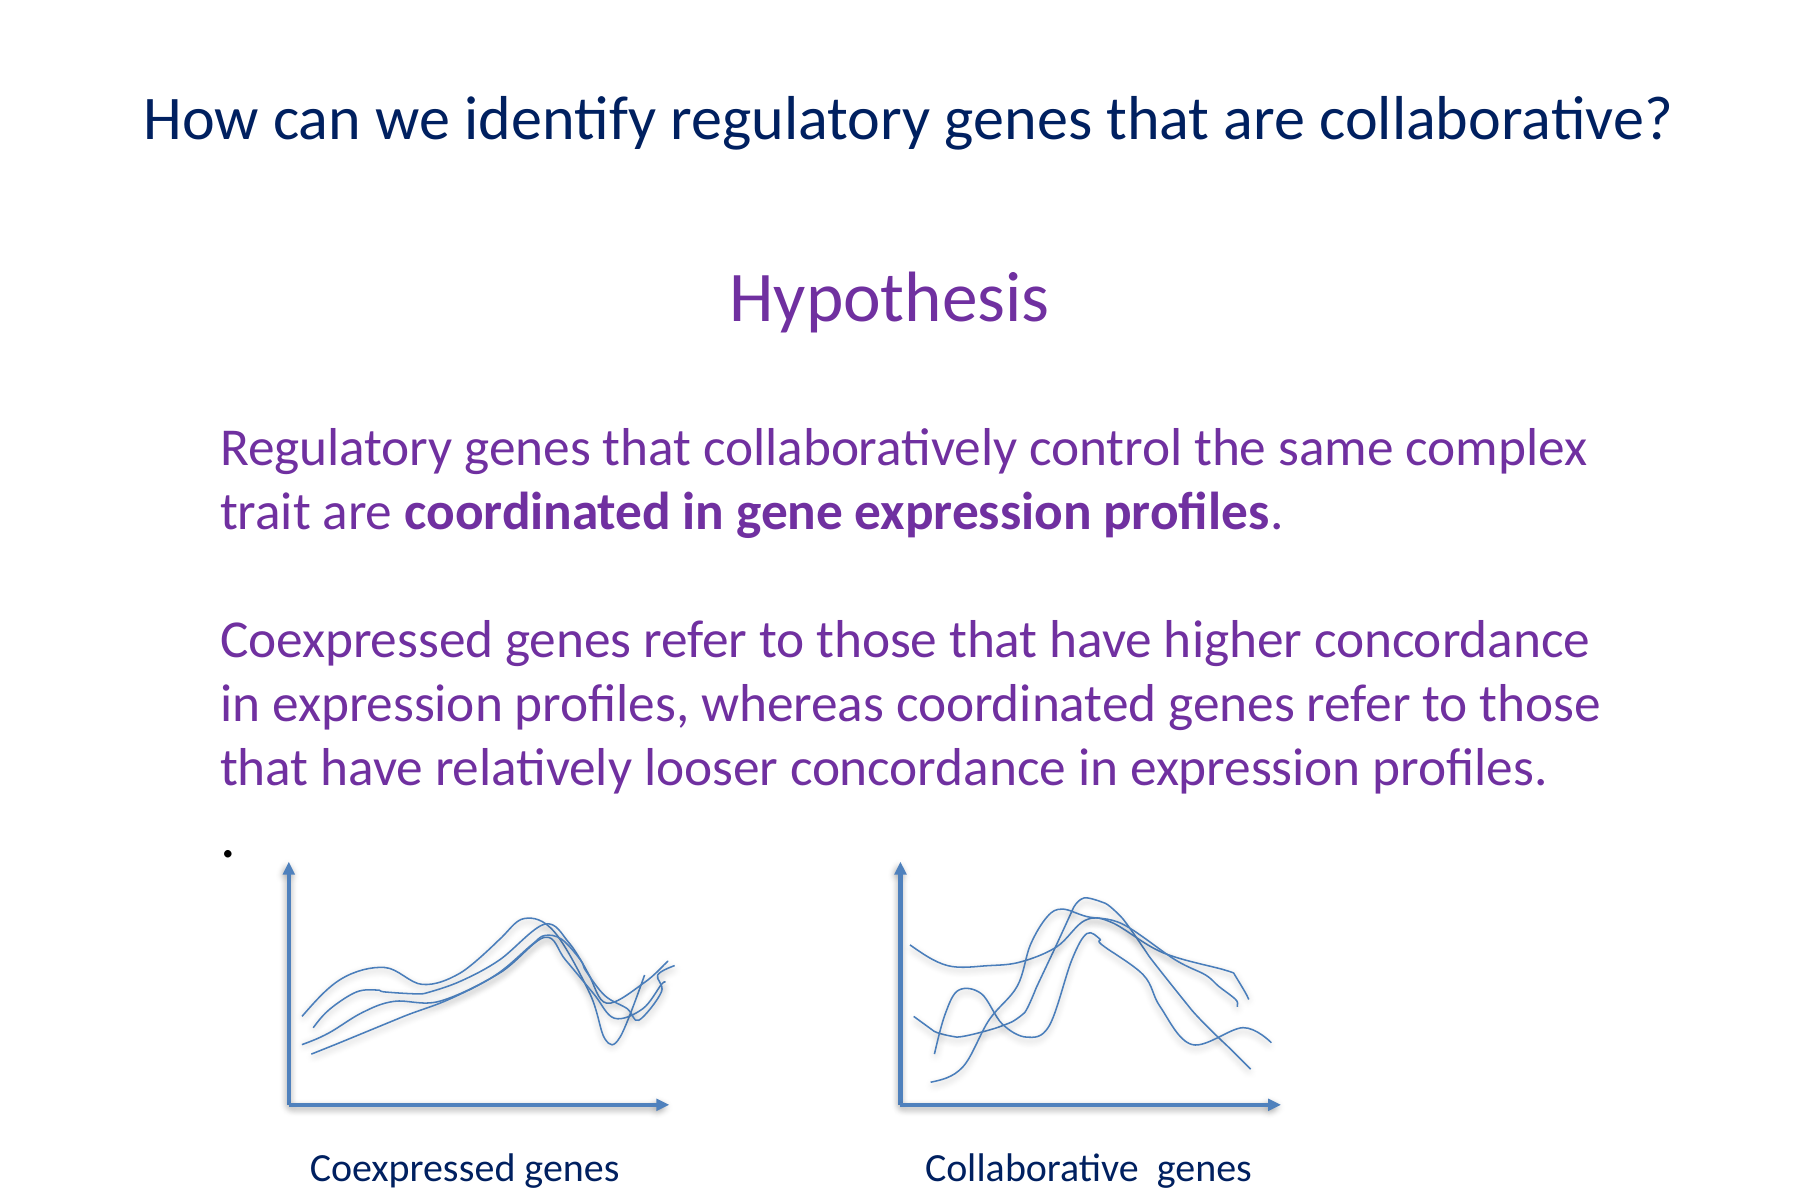

How can we identify regulatory genes that are collaborative?

Hypothesis

Regulatory genes that collaboratively control the same complex trait are coordinated in gene expression profiles.

Coexpressed genes refer to those that have higher concordance in expression profiles, whereas coordinated genes refer to those that have relatively looser concordance in expression profiles.
.

Coexpressed genes                                  Collaborative  genes